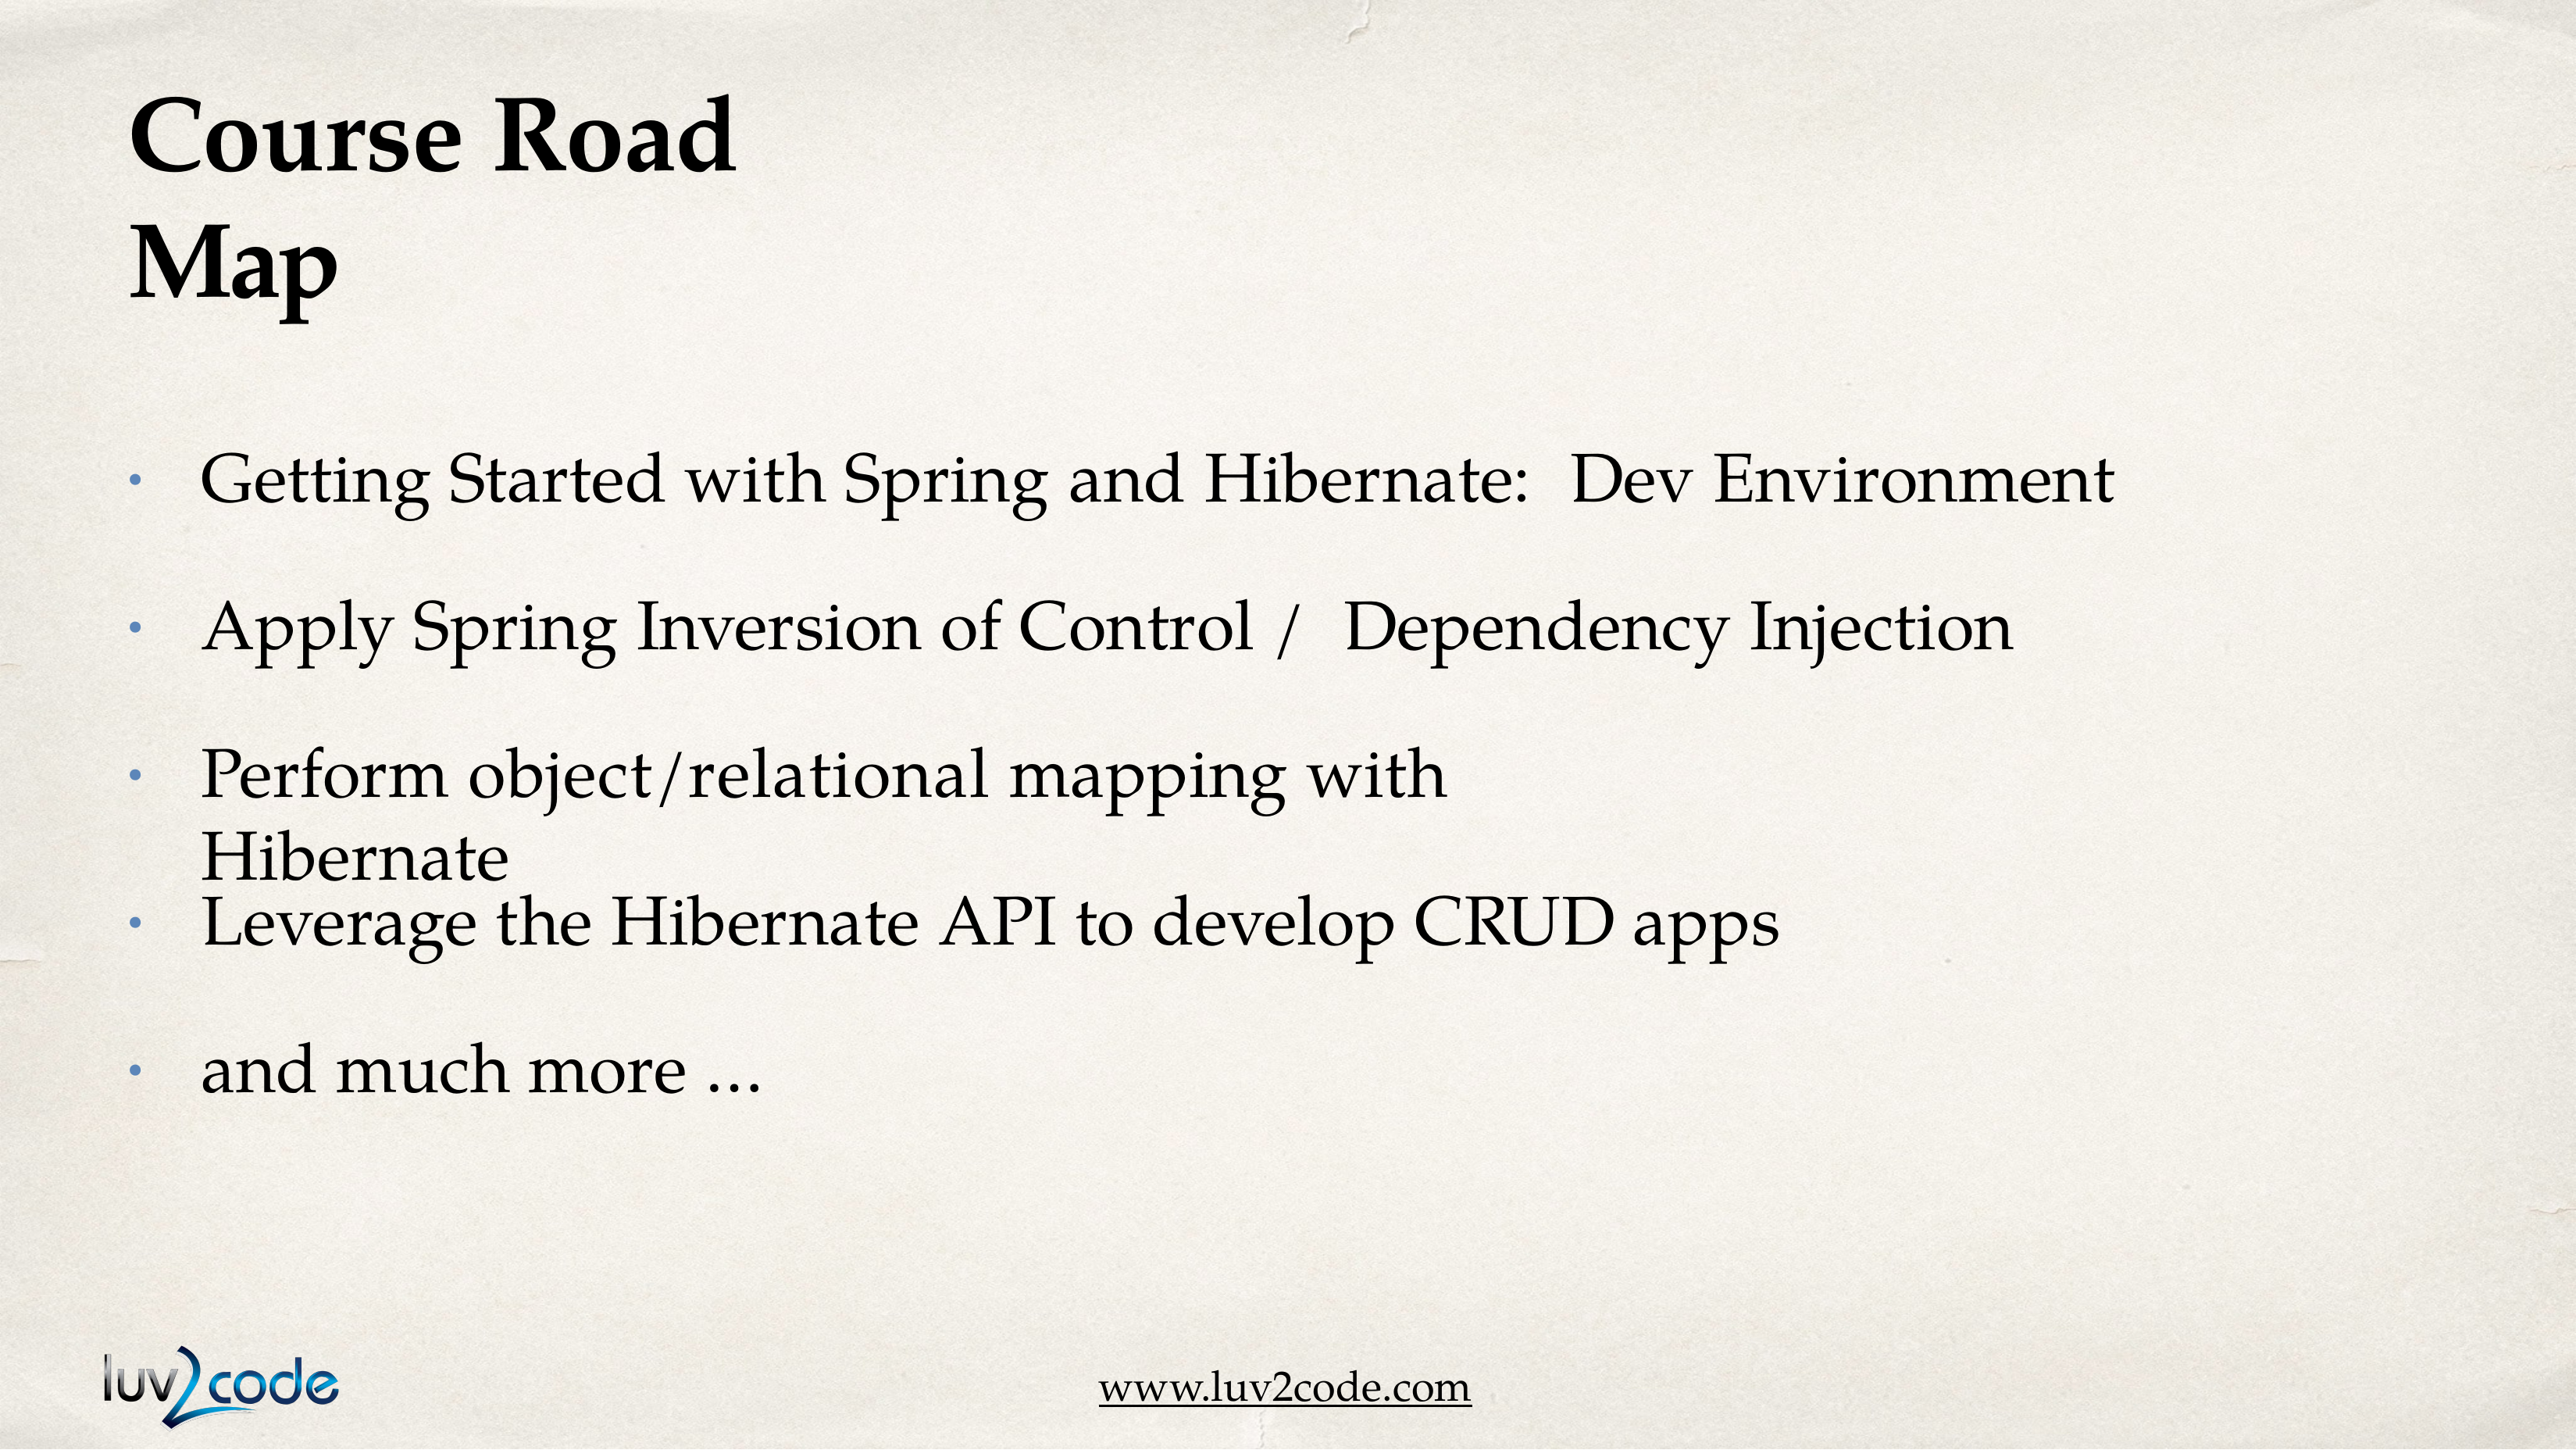

# Course Road Map
Getting Started with Spring and Hibernate:	Dev Environment
•
Apply Spring Inversion of Control / Dependency Injection
•
Perform object/relational mapping with Hibernate
•
Leverage the Hibernate API to develop CRUD apps
•
and much more …
•
www.luv2code.com